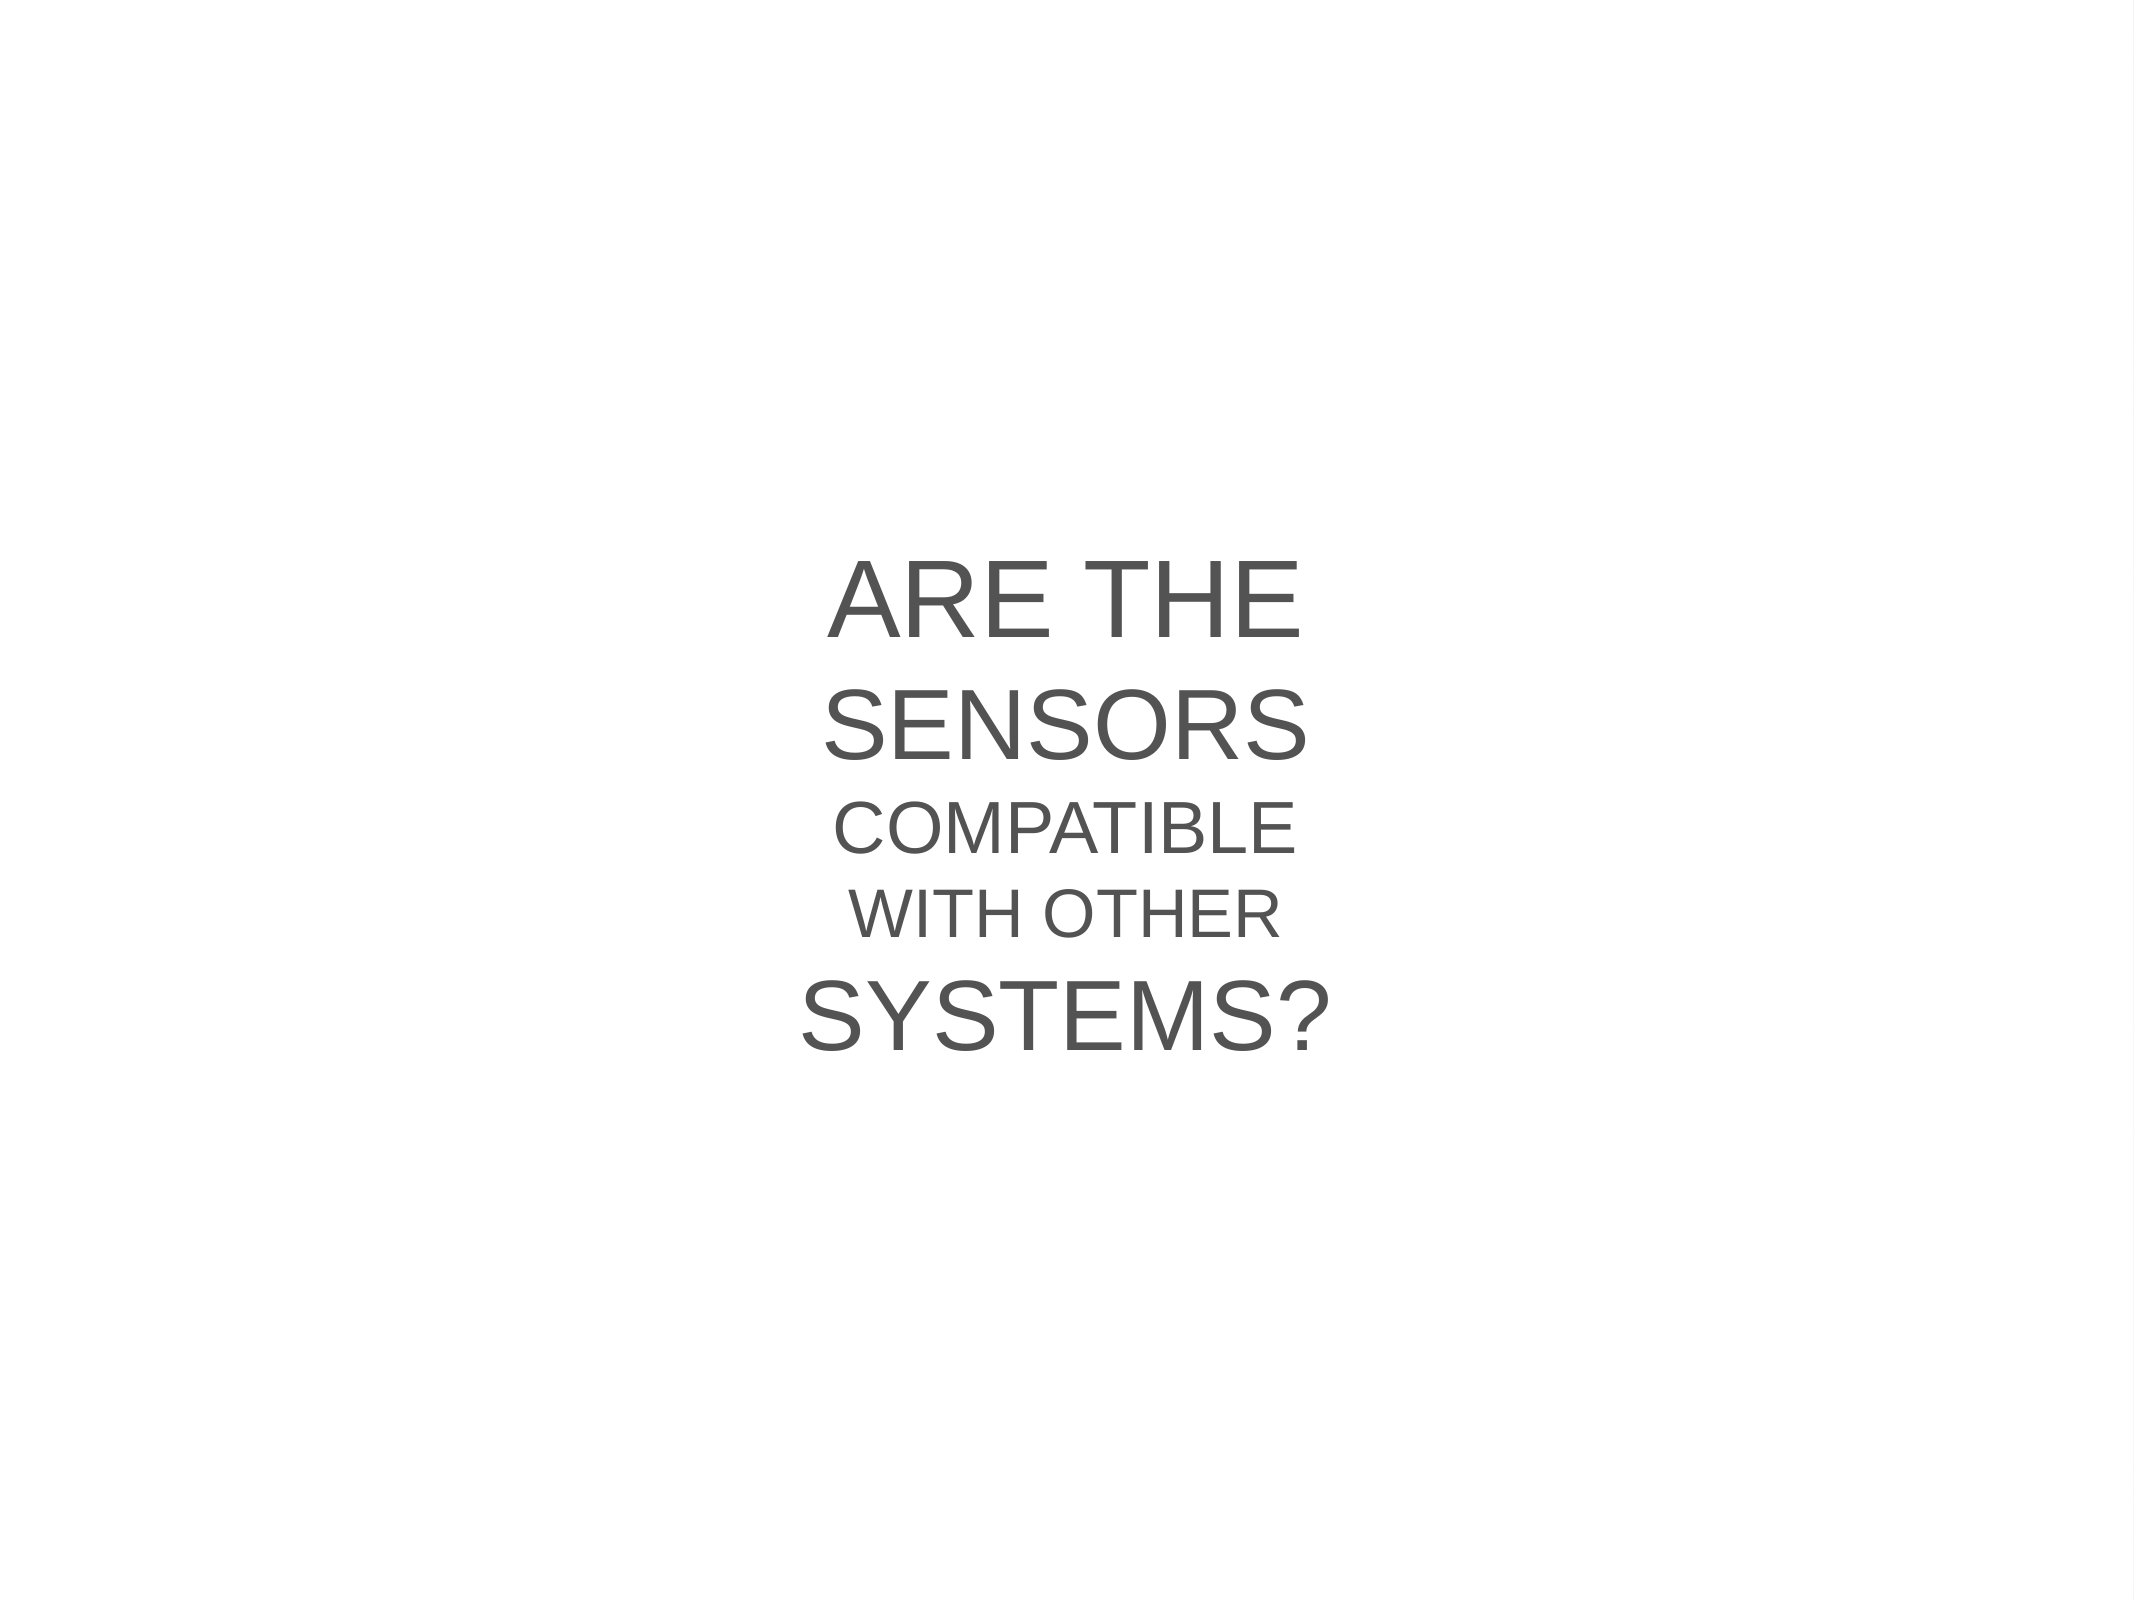

ARE THE
SENSORS
COMPATIBLE
WITH OTHER
SYSTEMS?